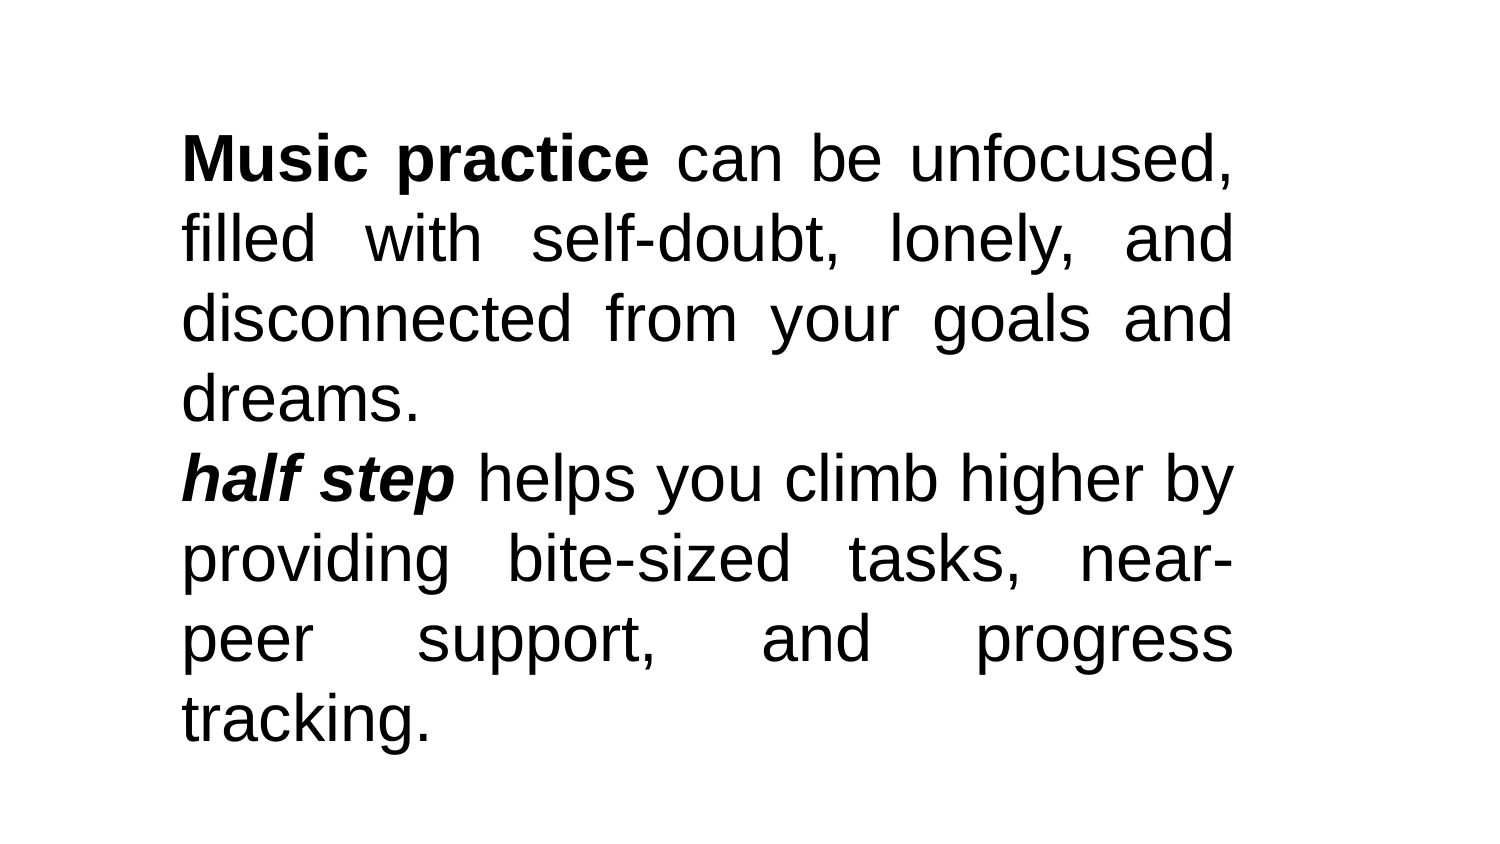

Music practice can be unfocused, filled with self-doubt, lonely, and disconnected from your goals and dreams.
half step helps you climb higher by providing bite-sized tasks, near-peer support, and progress tracking.